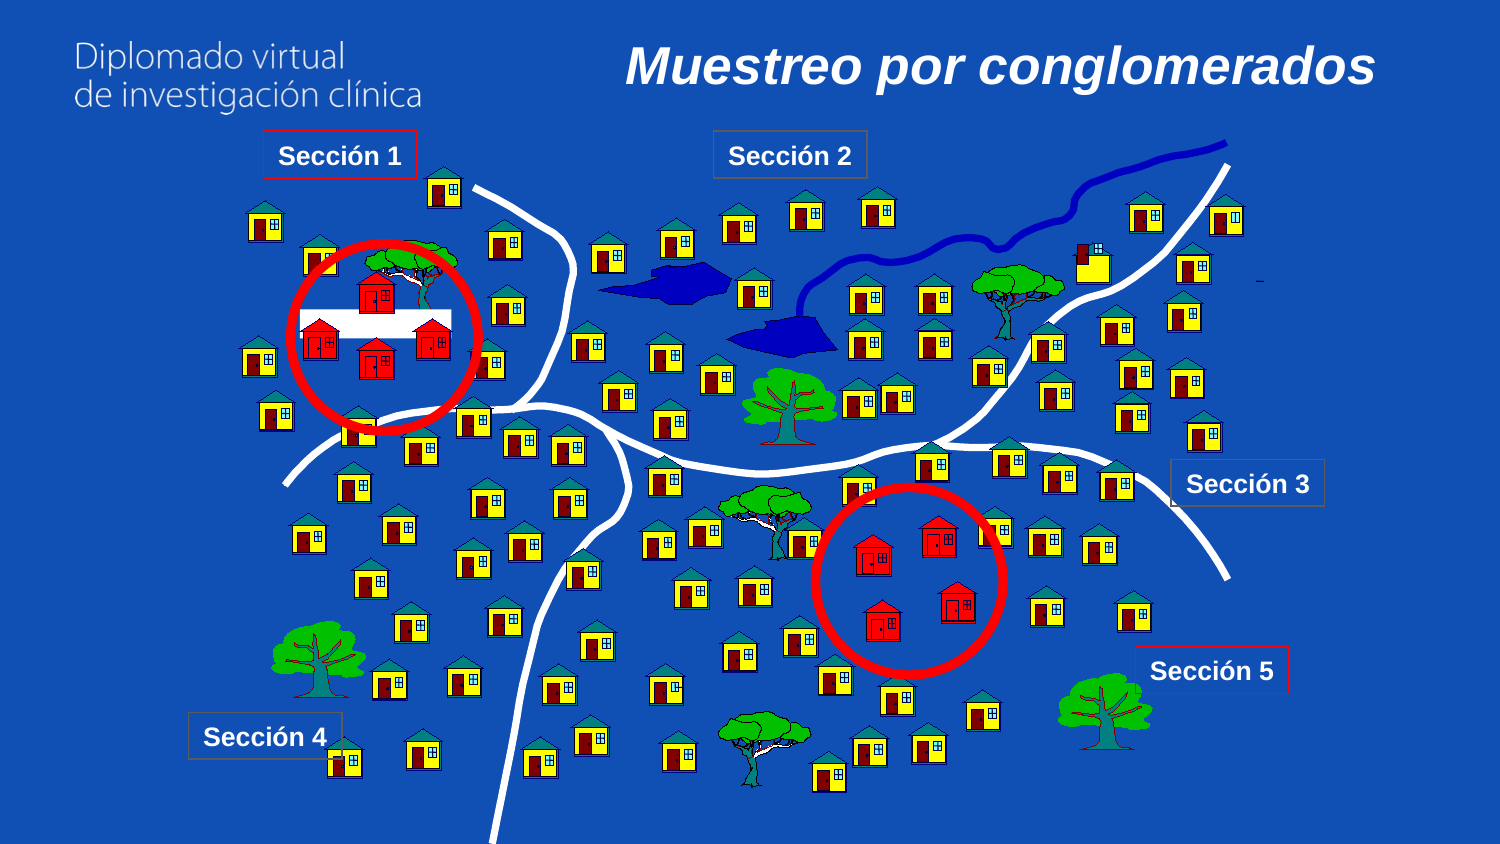

# Muestreo por conglomerados
Sección 1
Sección 2

Sección 3

Sección 5

Sección 4